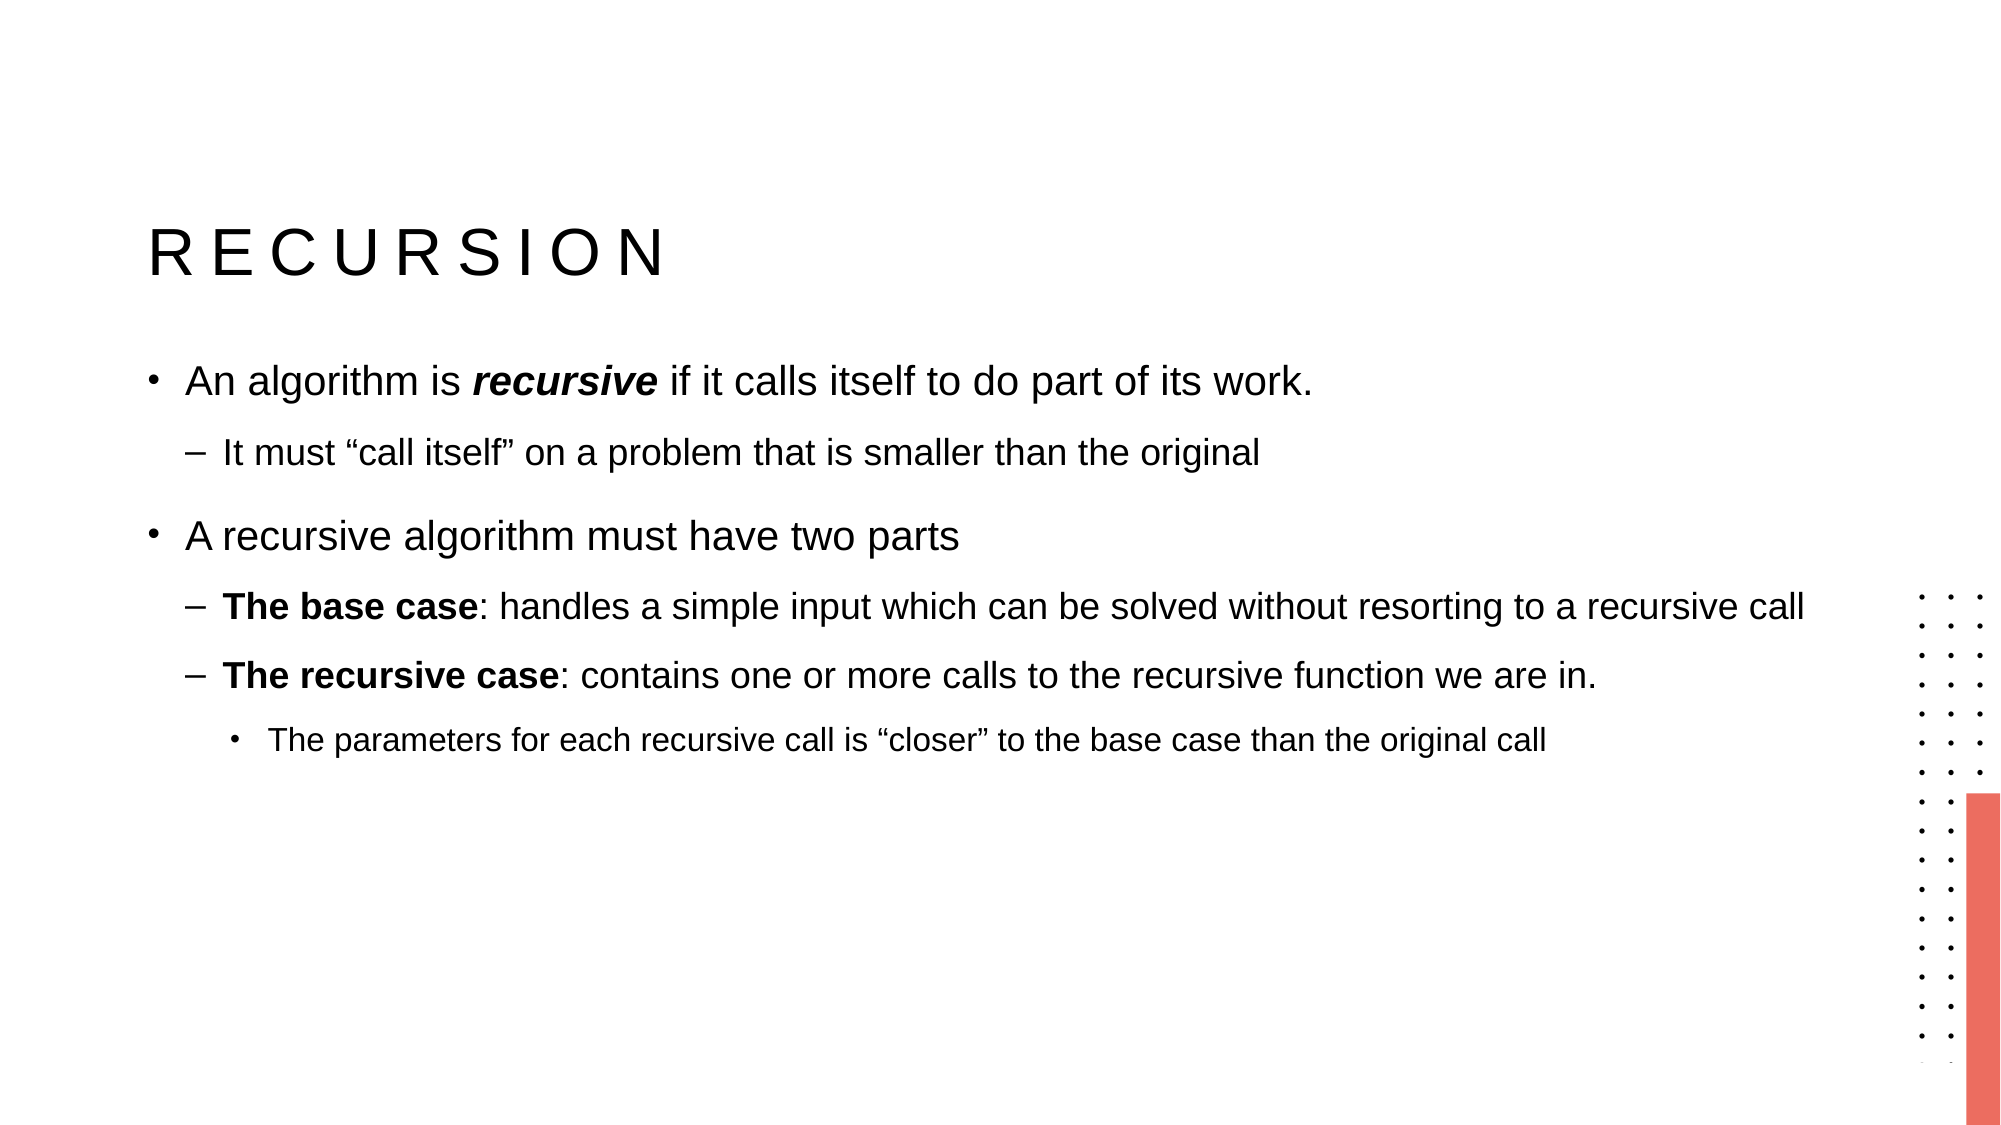

# Recursion
An algorithm is recursive if it calls itself to do part of its work.
It must “call itself” on a problem that is smaller than the original
A recursive algorithm must have two parts
The base case: handles a simple input which can be solved without resorting to a recursive call
The recursive case: contains one or more calls to the recursive function we are in.
The parameters for each recursive call is “closer” to the base case than the original call